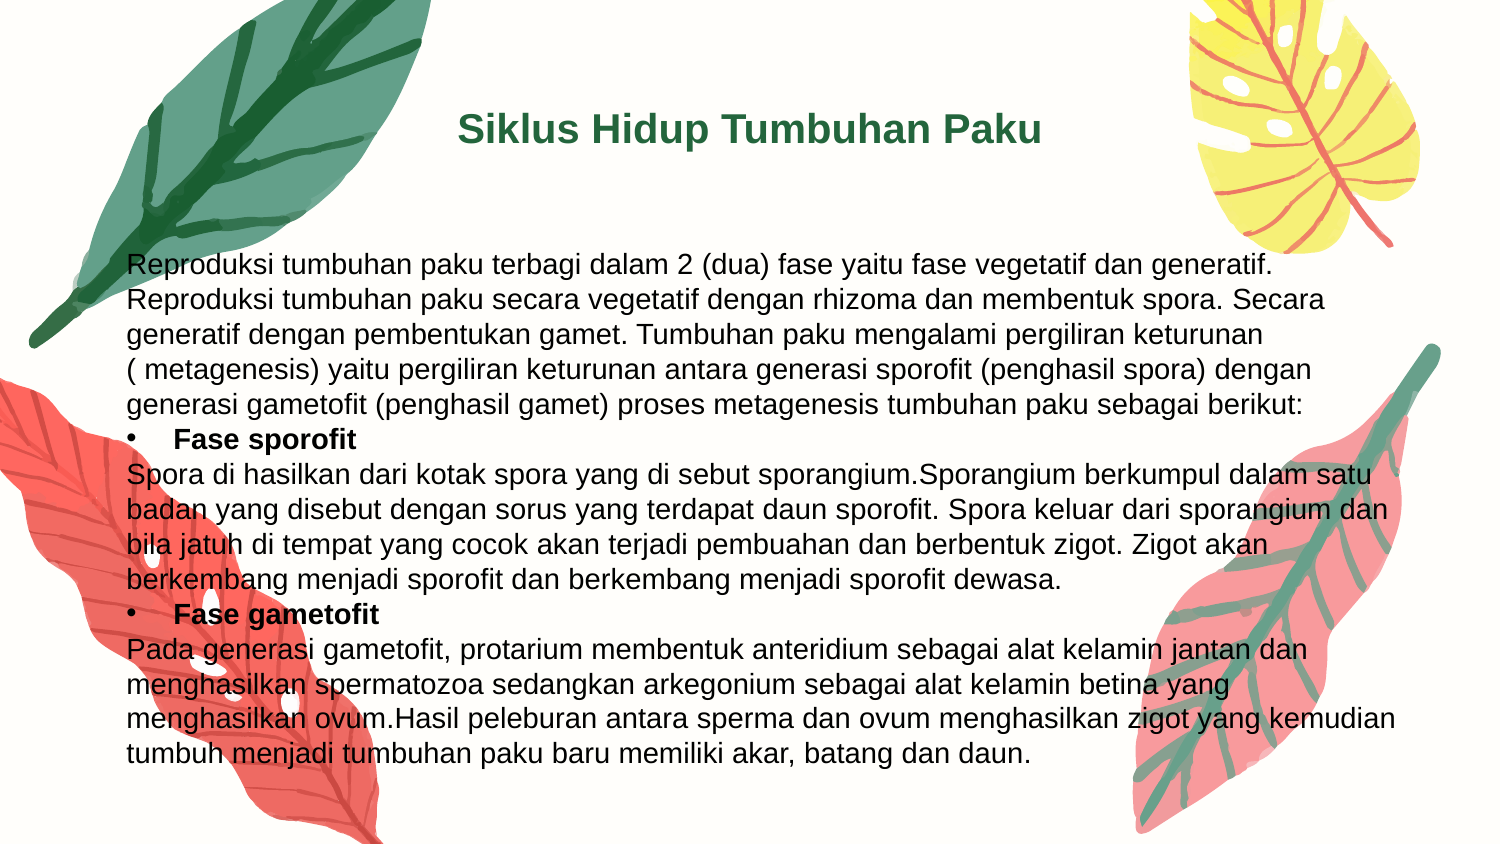

# Siklus Hidup Tumbuhan Paku
Reproduksi tumbuhan paku terbagi dalam 2 (dua) fase yaitu fase vegetatif dan generatif. Reproduksi tumbuhan paku secara vegetatif dengan rhizoma dan membentuk spora. Secara generatif dengan pembentukan gamet. Tumbuhan paku mengalami pergiliran keturunan ( metagenesis) yaitu pergiliran keturunan antara generasi sporofit (penghasil spora) dengan generasi gametofit (penghasil gamet) proses metagenesis tumbuhan paku sebagai berikut:
Fase sporofit
Spora di hasilkan dari kotak spora yang di sebut sporangium.Sporangium berkumpul dalam satu badan yang disebut dengan sorus yang terdapat daun sporofit. Spora keluar dari sporangium dan bila jatuh di tempat yang cocok akan terjadi pembuahan dan berbentuk zigot. Zigot akan berkembang menjadi sporofit dan berkembang menjadi sporofit dewasa.
Fase gametofit
Pada generasi gametofit, protarium membentuk anteridium sebagai alat kelamin jantan dan menghasilkan spermatozoa sedangkan arkegonium sebagai alat kelamin betina yang menghasilkan ovum.Hasil peleburan antara sperma dan ovum menghasilkan zigot yang kemudian tumbuh menjadi tumbuhan paku baru memiliki akar, batang dan daun.